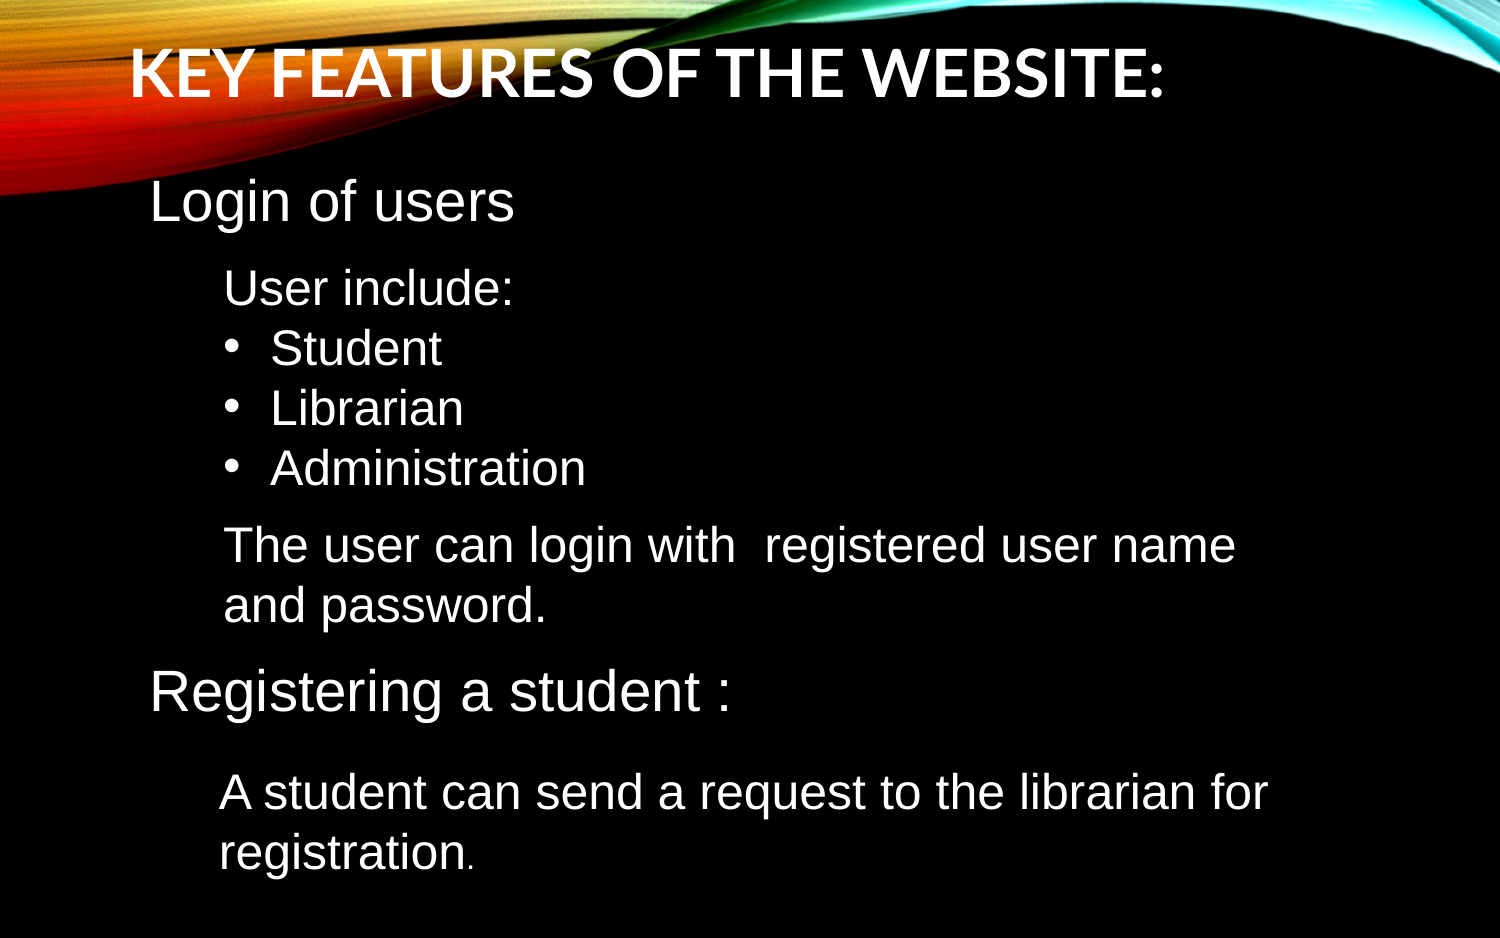

# Key Features of the Website:
Login of users
User include:
Student
Librarian
Administration of u
The user can login with  registered user name and password.

Registering a student :
A student can send a request to the librarian for registration.